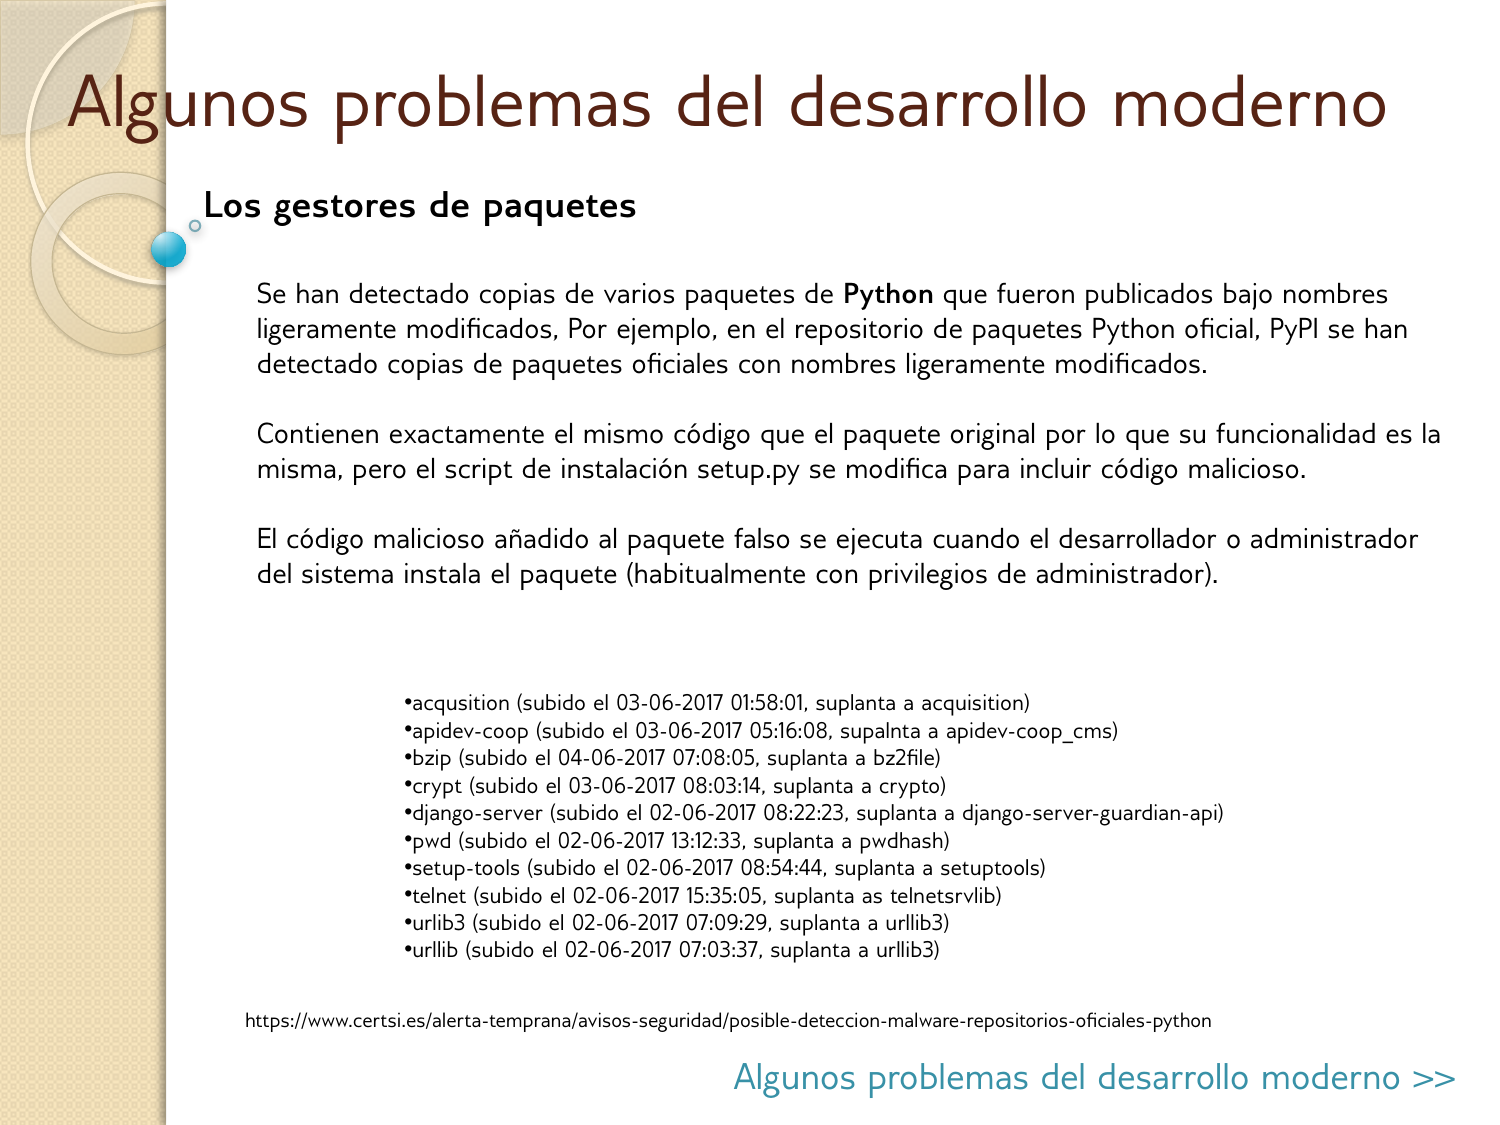

Algunos problemas del desarrollo moderno
Los gestores de paquetes
Se han detectado copias de varios paquetes de Python que fueron publicados bajo nombres ligeramente modificados, Por ejemplo, en el repositorio de paquetes Python oficial, PyPI se han detectado copias de paquetes oficiales con nombres ligeramente modificados.

Contienen exactamente el mismo código que el paquete original por lo que su funcionalidad es la misma, pero el script de instalación setup.py se modifica para incluir código malicioso.

El código malicioso añadido al paquete falso se ejecuta cuando el desarrollador o administrador del sistema instala el paquete (habitualmente con privilegios de administrador).

acqusition (subido el 03-06-2017 01:58:01, suplanta a acquisition)
apidev-coop (subido el 03-06-2017 05:16:08, supalnta a apidev-coop_cms)
bzip (subido el 04-06-2017 07:08:05, suplanta a bz2file)
crypt (subido el 03-06-2017 08:03:14, suplanta a crypto)
django-server (subido el 02-06-2017 08:22:23, suplanta a django-server-guardian-api)
pwd (subido el 02-06-2017 13:12:33, suplanta a pwdhash)
setup-tools (subido el 02-06-2017 08:54:44, suplanta a setuptools)
telnet (subido el 02-06-2017 15:35:05, suplanta as telnetsrvlib)
urlib3 (subido el 02-06-2017 07:09:29, suplanta a urllib3)
urllib (subido el 02-06-2017 07:03:37, suplanta a urllib3)
https://www.certsi.es/alerta-temprana/avisos-seguridad/posible-deteccion-malware-repositorios-oficiales-python
Algunos problemas del desarrollo moderno >>